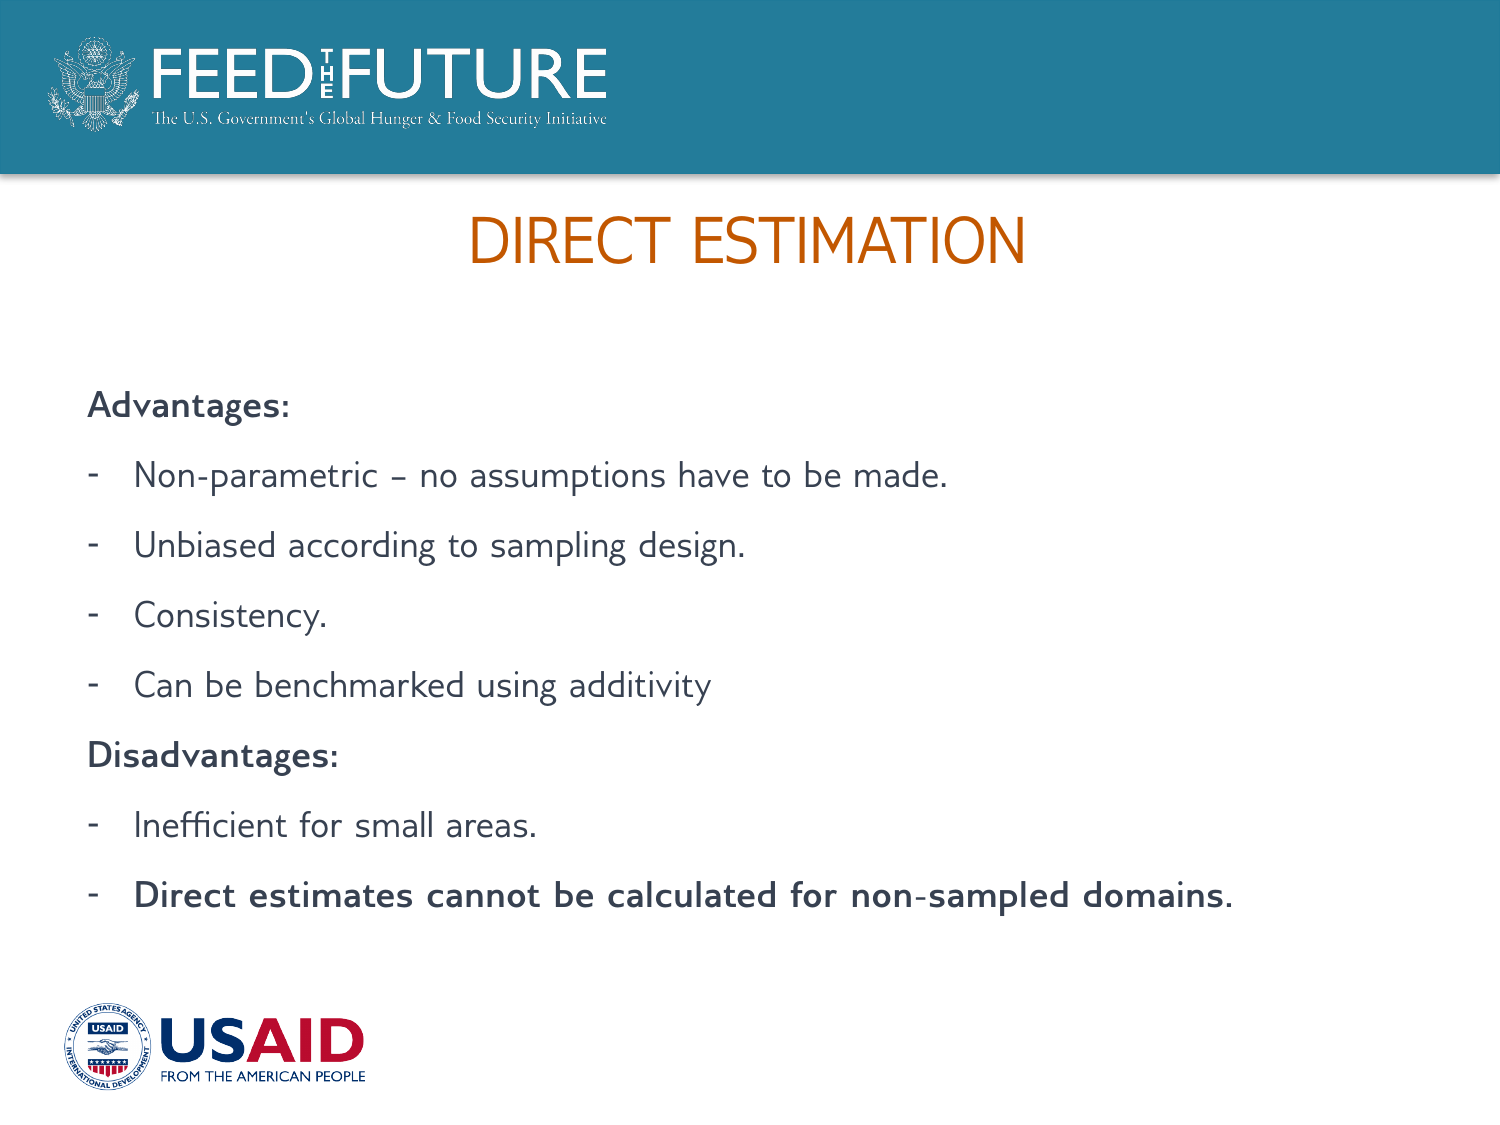

# Direct Estimation
Advantages:
Non-parametric – no assumptions have to be made.
Unbiased according to sampling design.
Consistency.
Can be benchmarked using additivity
Disadvantages:
Inefficient for small areas.
Direct estimates cannot be calculated for non-sampled domains.